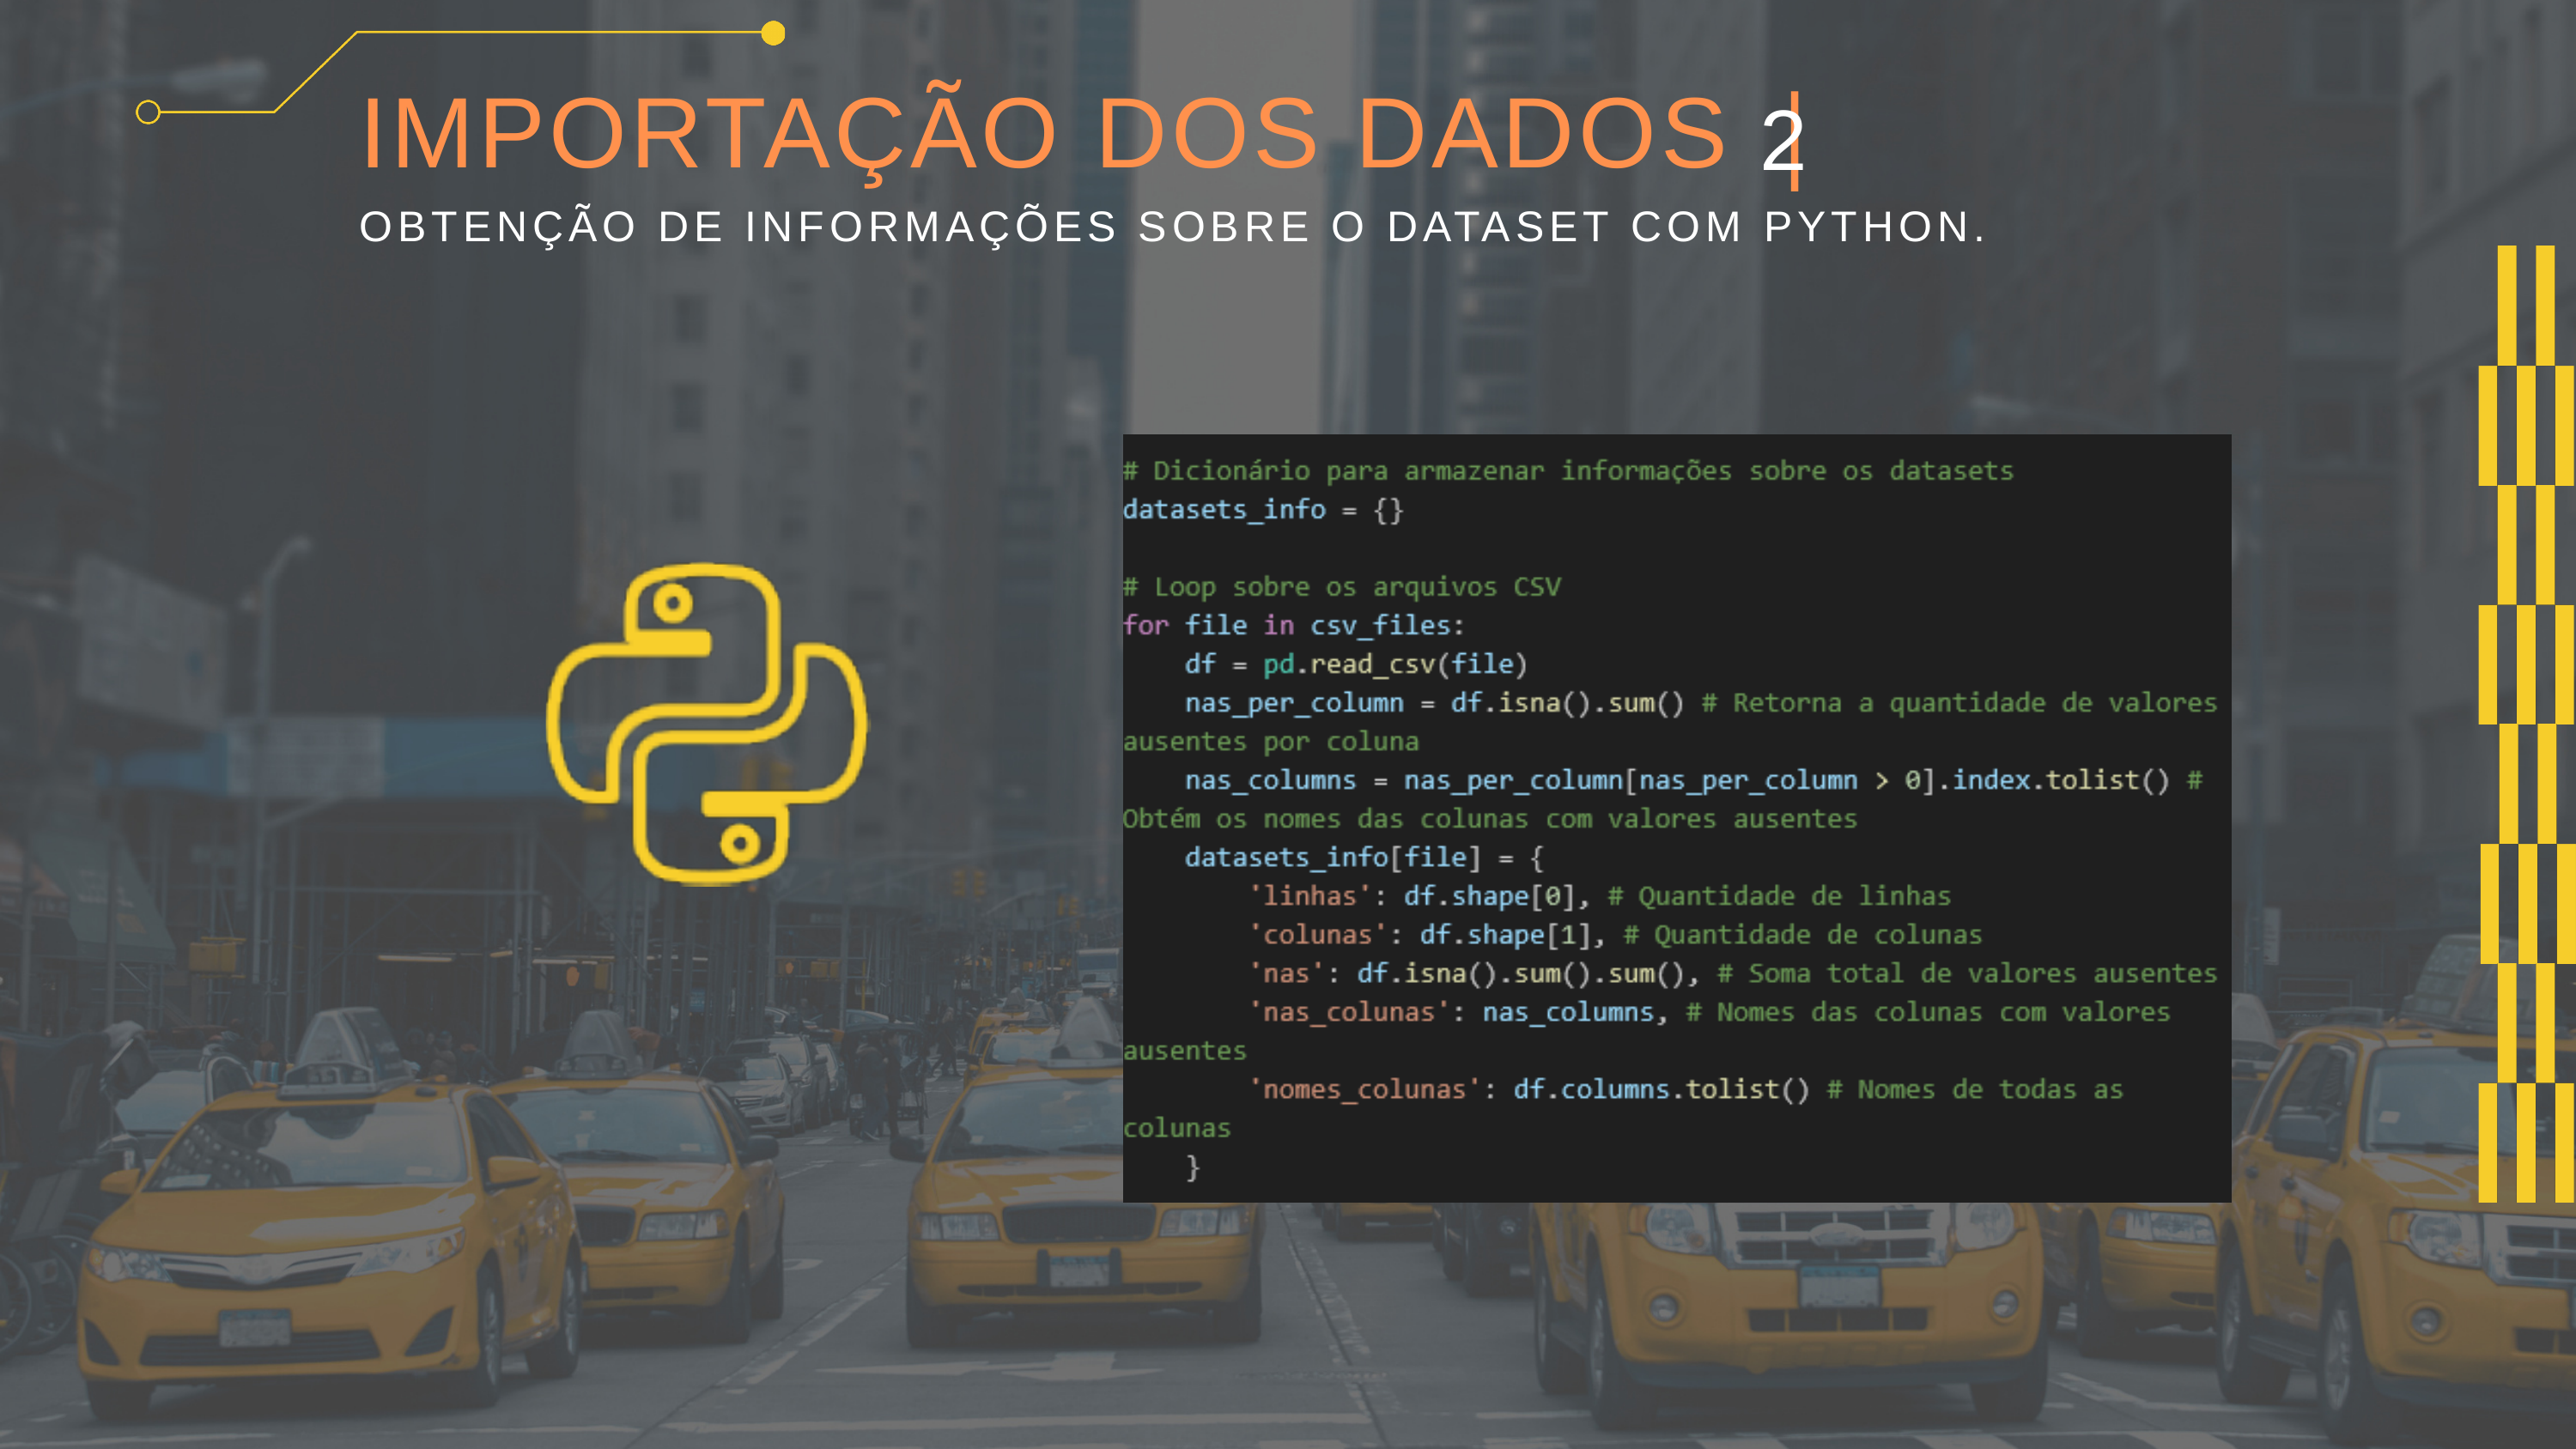

IMPORTAÇÃO DOS DADOS |
2
OBTENÇÃO DE INFORMAÇÕES SOBRE O DATASET COM PYTHON.